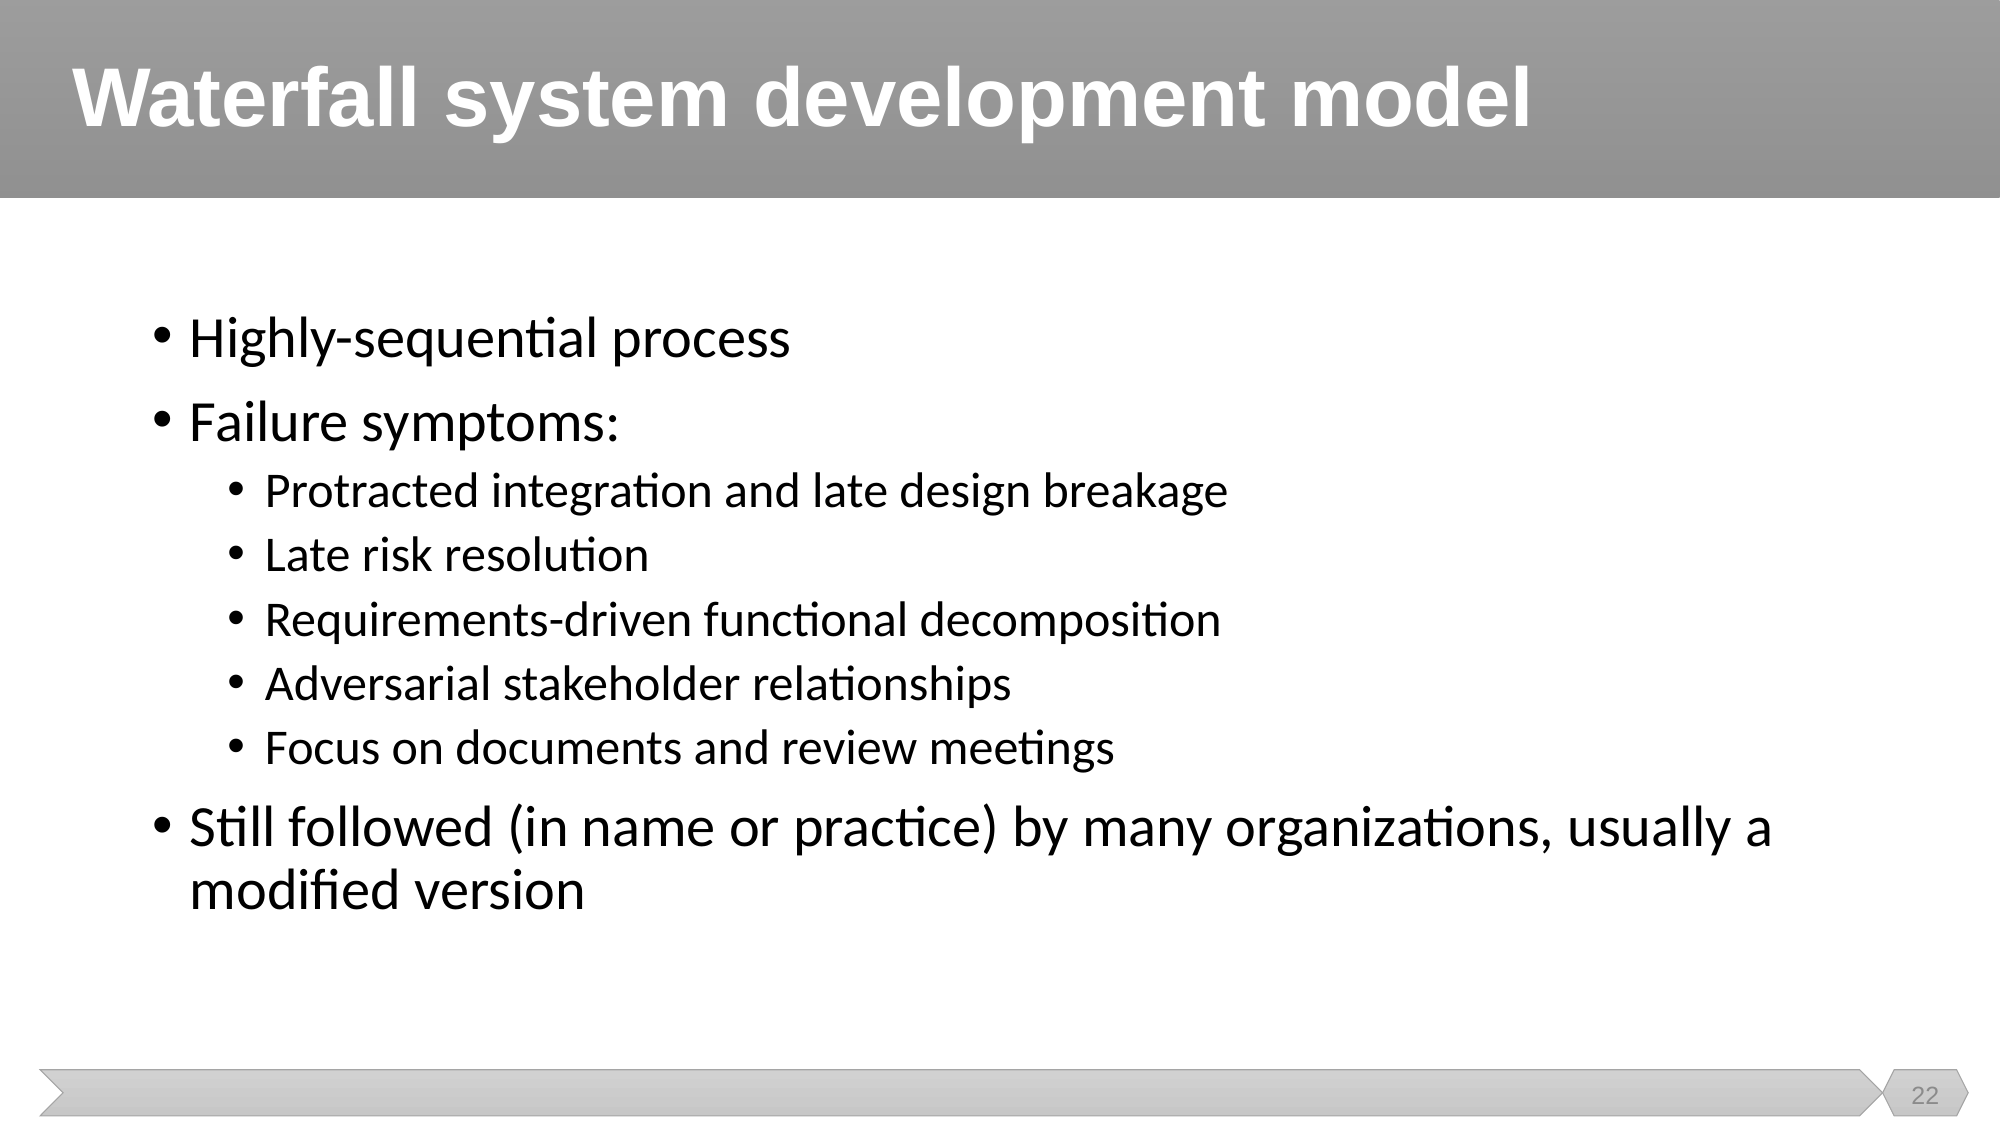

# Waterfall system development model
Highly-sequential process
Failure symptoms:
Protracted integration and late design breakage
Late risk resolution
Requirements-driven functional decomposition
Adversarial stakeholder relationships
Focus on documents and review meetings
Still followed (in name or practice) by many organizations, usually a modified version
22